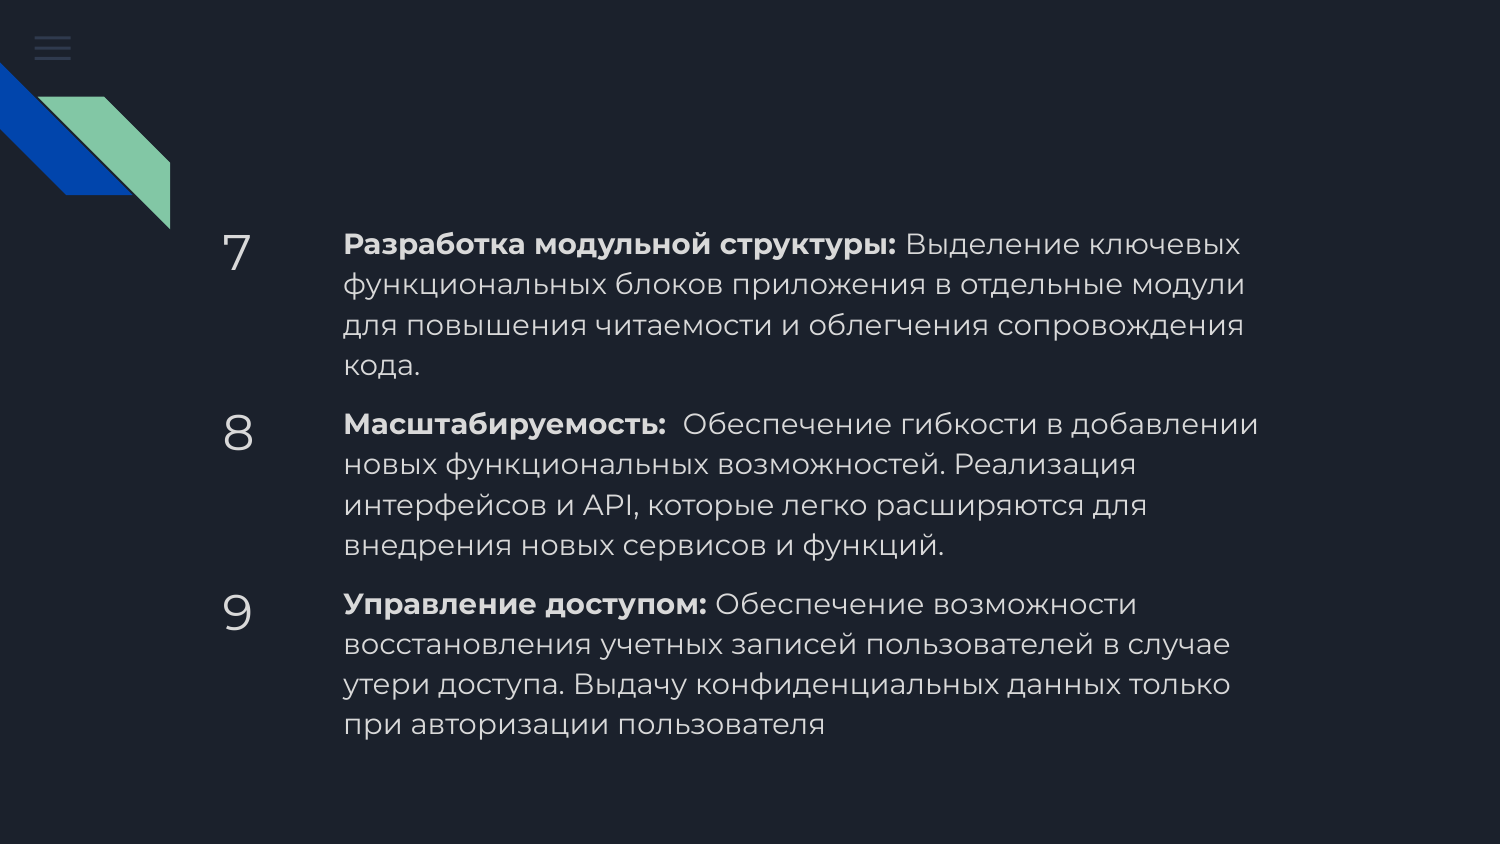

7

Разработка модульной структуры: Выделение ключевых функциональных блоков приложения в отдельные модули для повышения читаемости и облегчения сопровождения кода.

8

Масштабируемость:  Обеспечение гибкости в добавлении новых функциональных возможностей. Реализация интерфейсов и API, которые легко расширяются для внедрения новых сервисов и функций.

9
Управление доступом: Обеспечение возможности восстановления учетных записей пользователей в случае утери доступа. Выдачу конфиденциальных данных только при авторизации пользователя